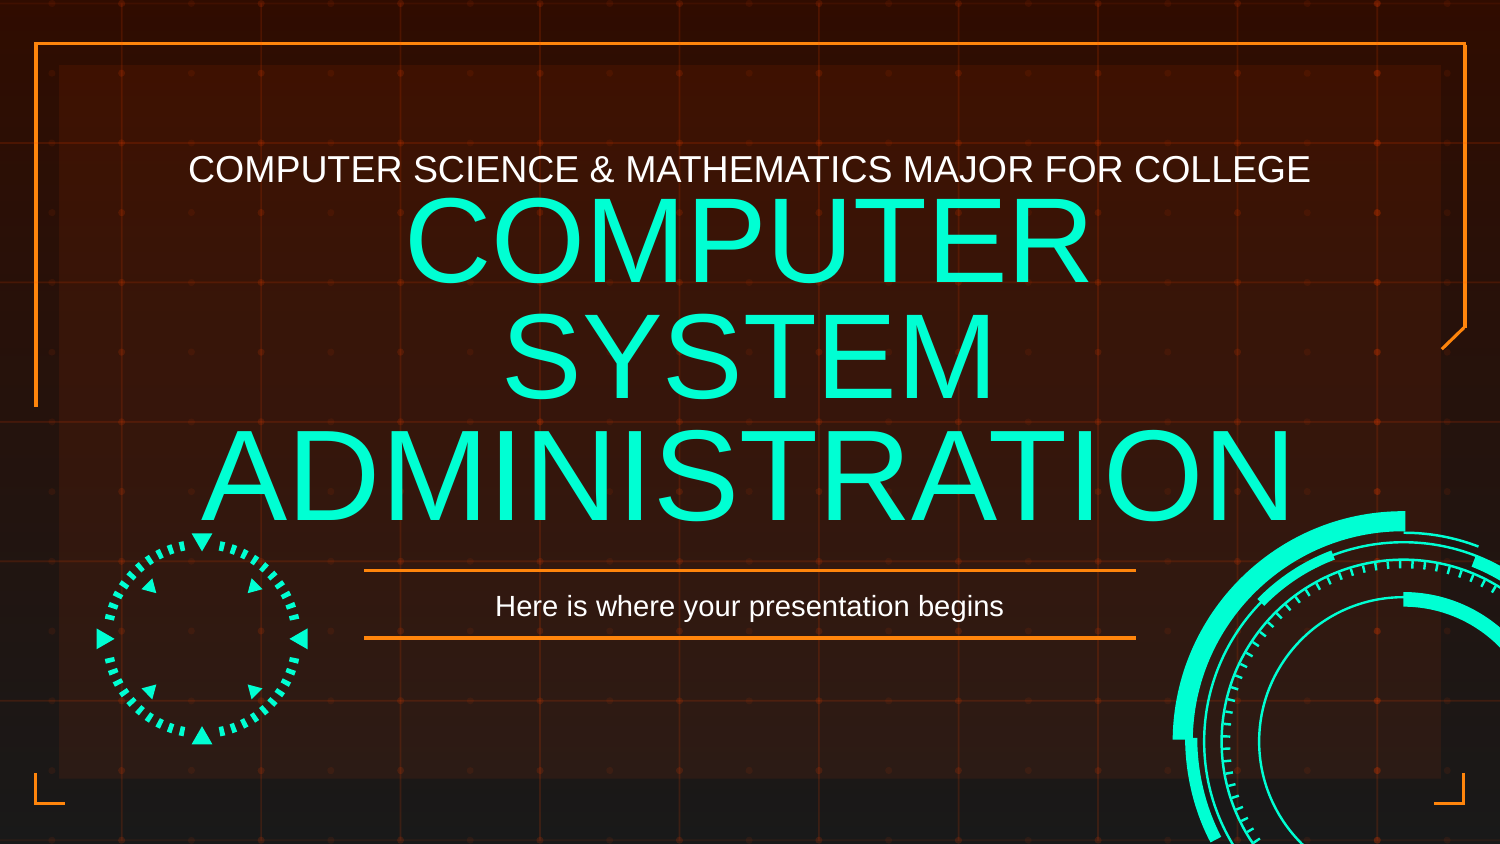

# COMPUTER SCIENCE & MATHEMATICS MAJOR FOR COLLEGE
COMPUTER SYSTEM ADMINISTRATION

Here is where your presentation begins